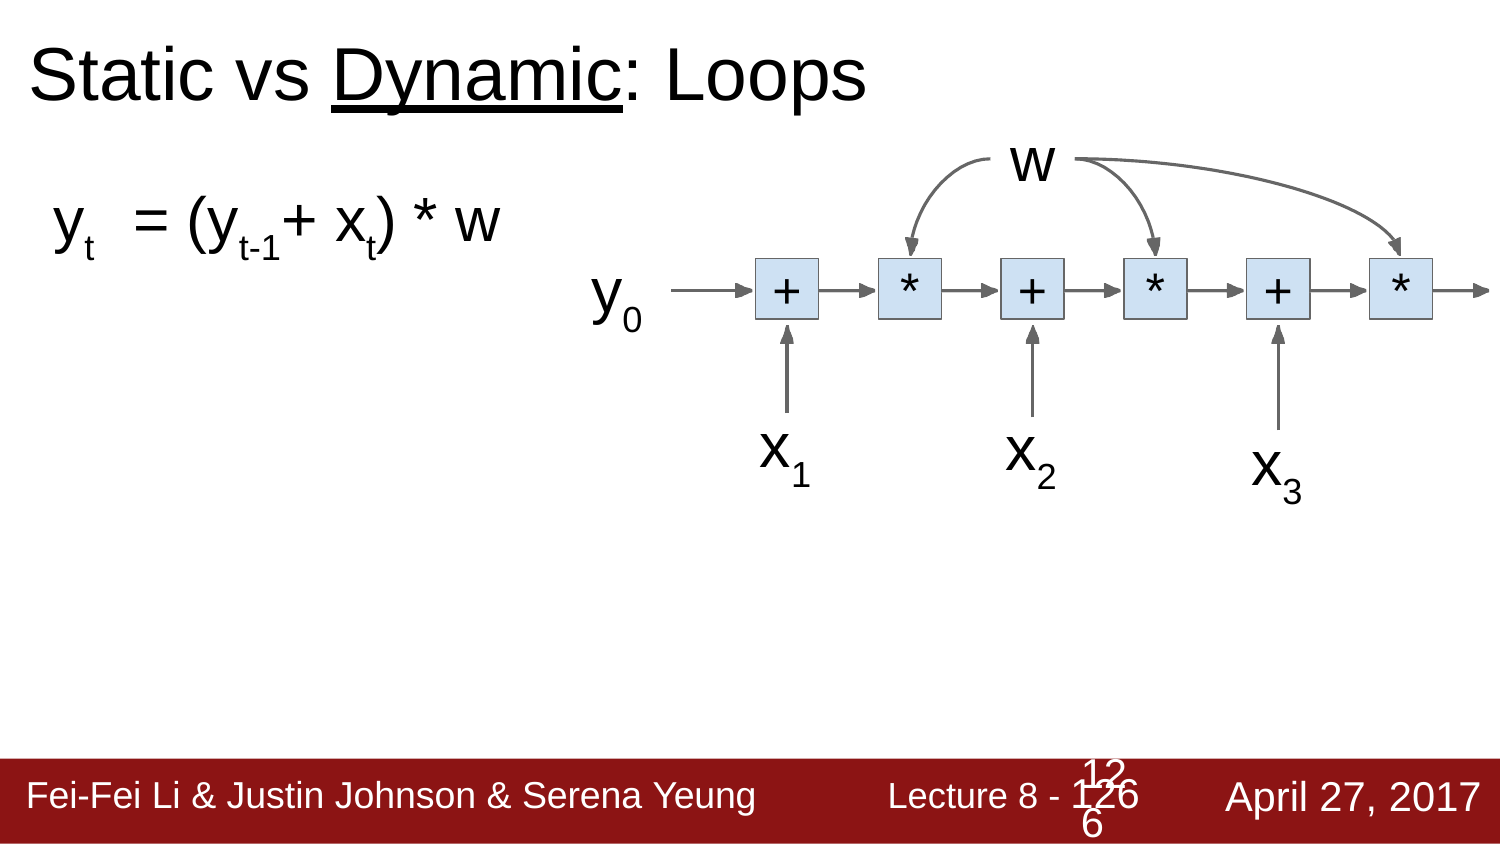

# Static vs Dynamic: Loops
w

yt	= (yt-1+ xt) * w

y0
+
*
+
*
+
*

x1
x2
x3
12
Lecture 8 - 126
April 27, 2017
Fei-Fei Li & Justin Johnson & Serena Yeung
6